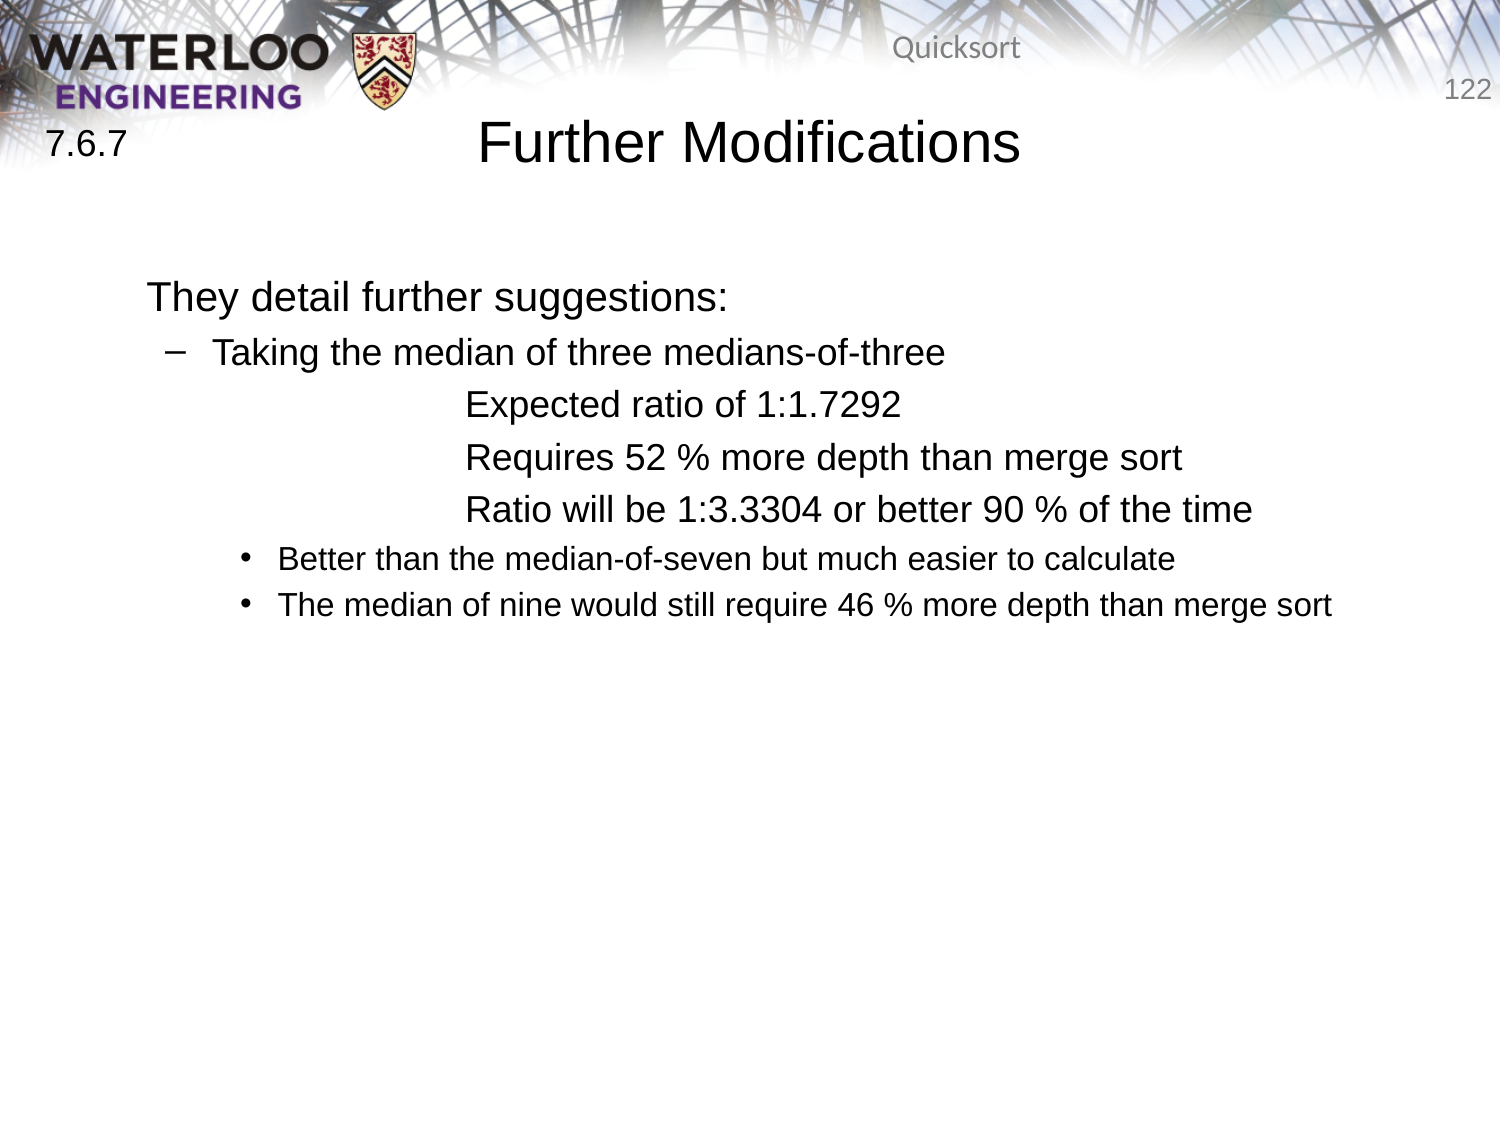

# Further Modifications
7.6.7
	They detail further suggestions:
Taking the median of three medians-of-three
		Expected ratio of 1:1.7292
		Requires 52 % more depth than merge sort
		Ratio will be 1:3.3304 or better 90 % of the time
Better than the median-of-seven but much easier to calculate
The median of nine would still require 46 % more depth than merge sort